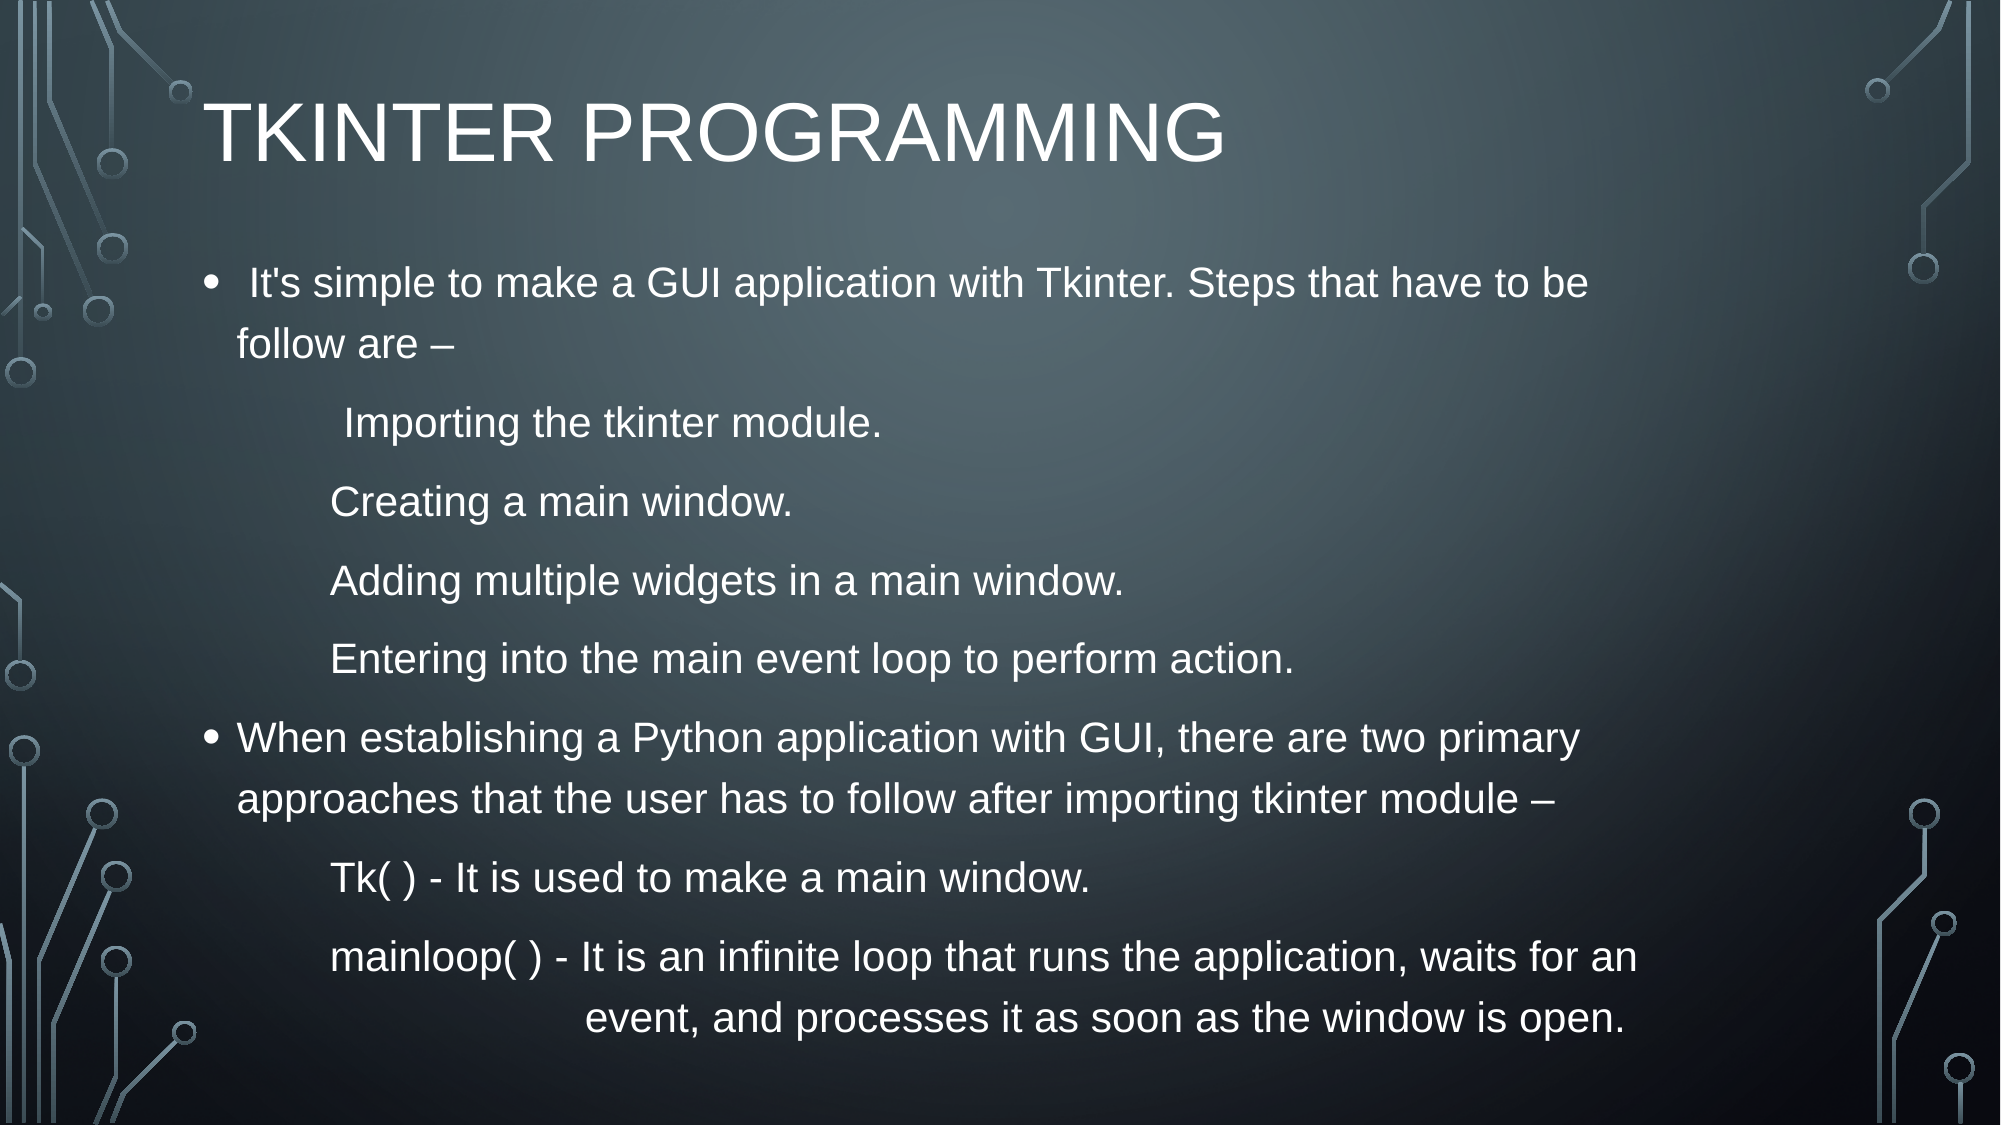

# Tkinter Programming
 It's simple to make a GUI application with Tkinter. Steps that have to be follow are –
            Importing the tkinter module.
	Creating a main window.
	Adding multiple widgets in a main window.
	Entering into the main event loop to perform action.
When establishing a Python application with GUI, there are two primary approaches that the user has to follow after importing tkinter module –
	Tk( ) - It is used to make a main window.
	mainloop( ) - It is an infinite loop that runs the application, waits for an 	            	event, and processes it as soon as the window is open.